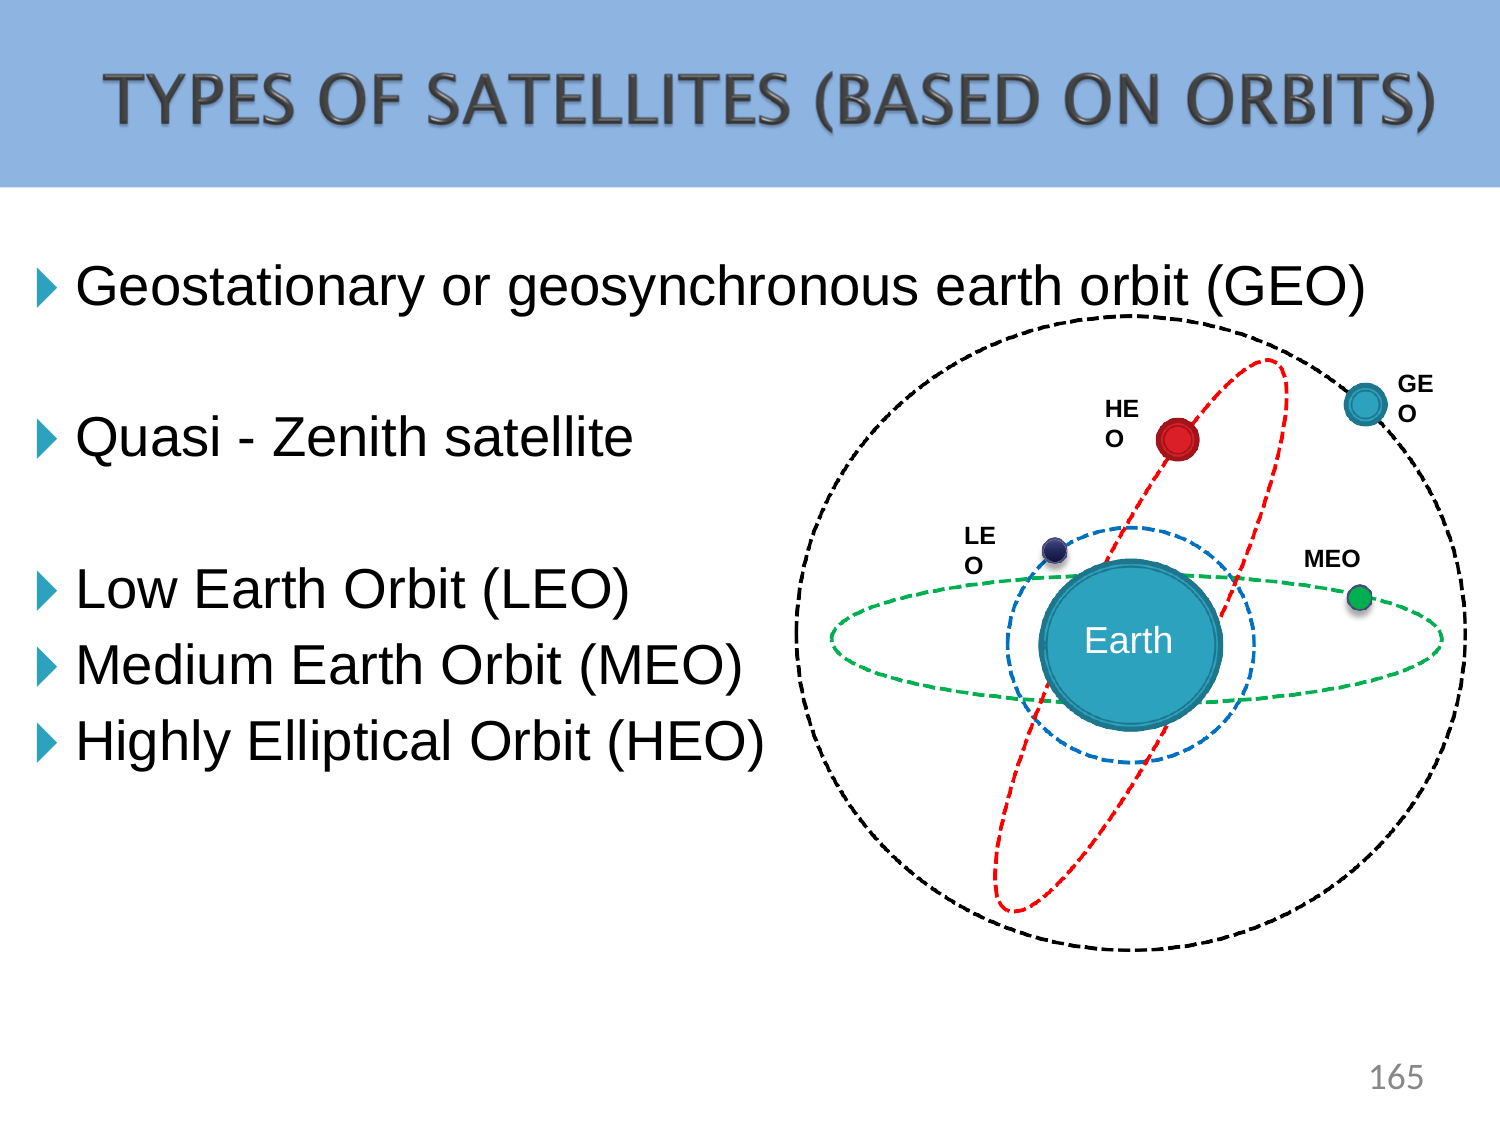

Geostationary or geosynchronous earth orbit (GEO)

GEO
HEO
Quasi - Zenith satellite
LEO

MEO
Low Earth Orbit (LEO)
Medium Earth Orbit (MEO)
Highly Elliptical Orbit (HEO)
Earth

165